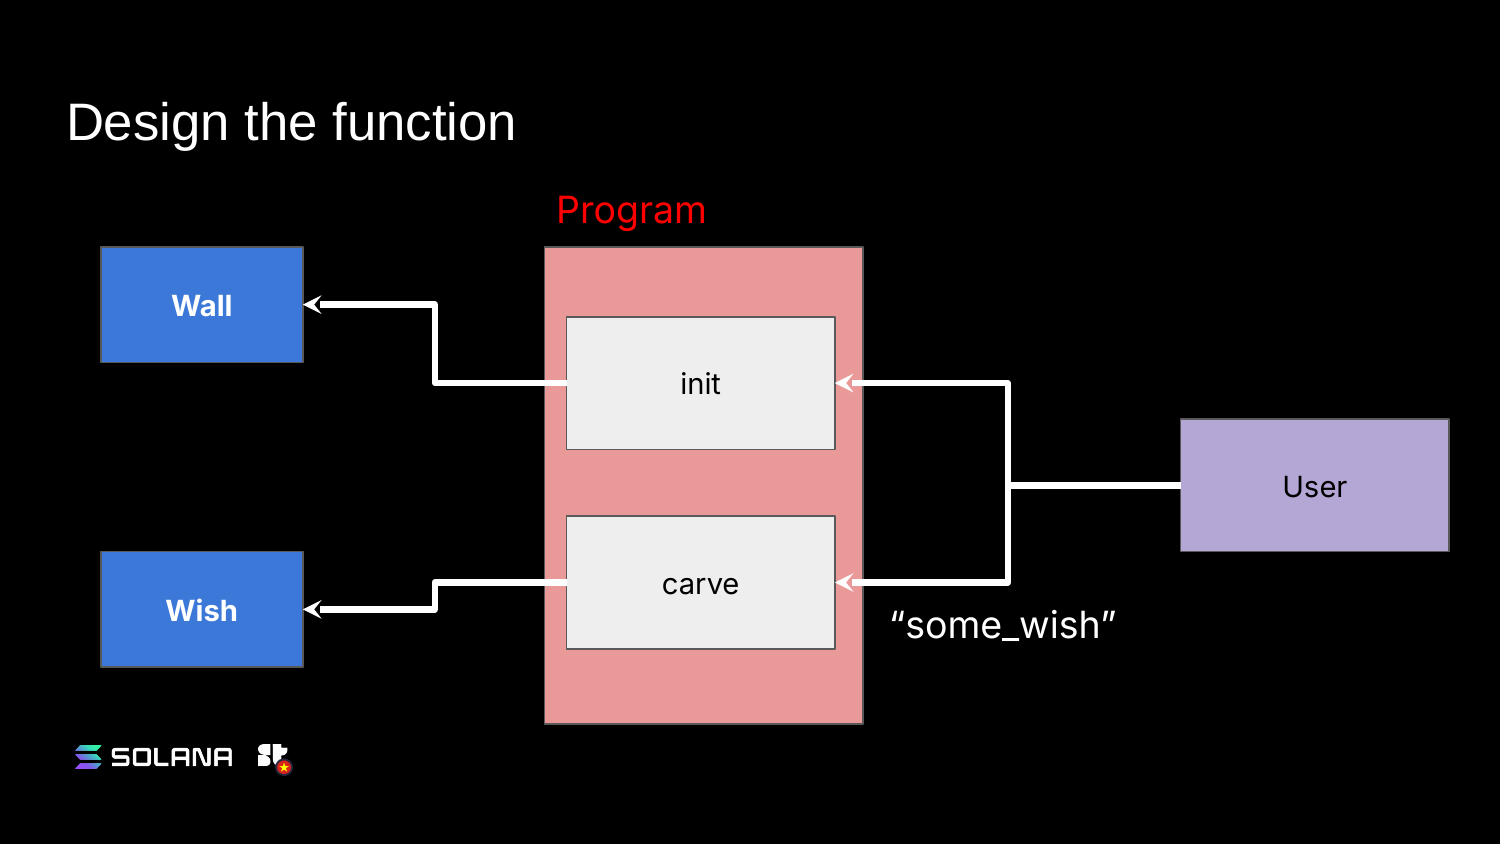

# Design the function
Program
Wall

init
User
carve
Wish
“some_wish”